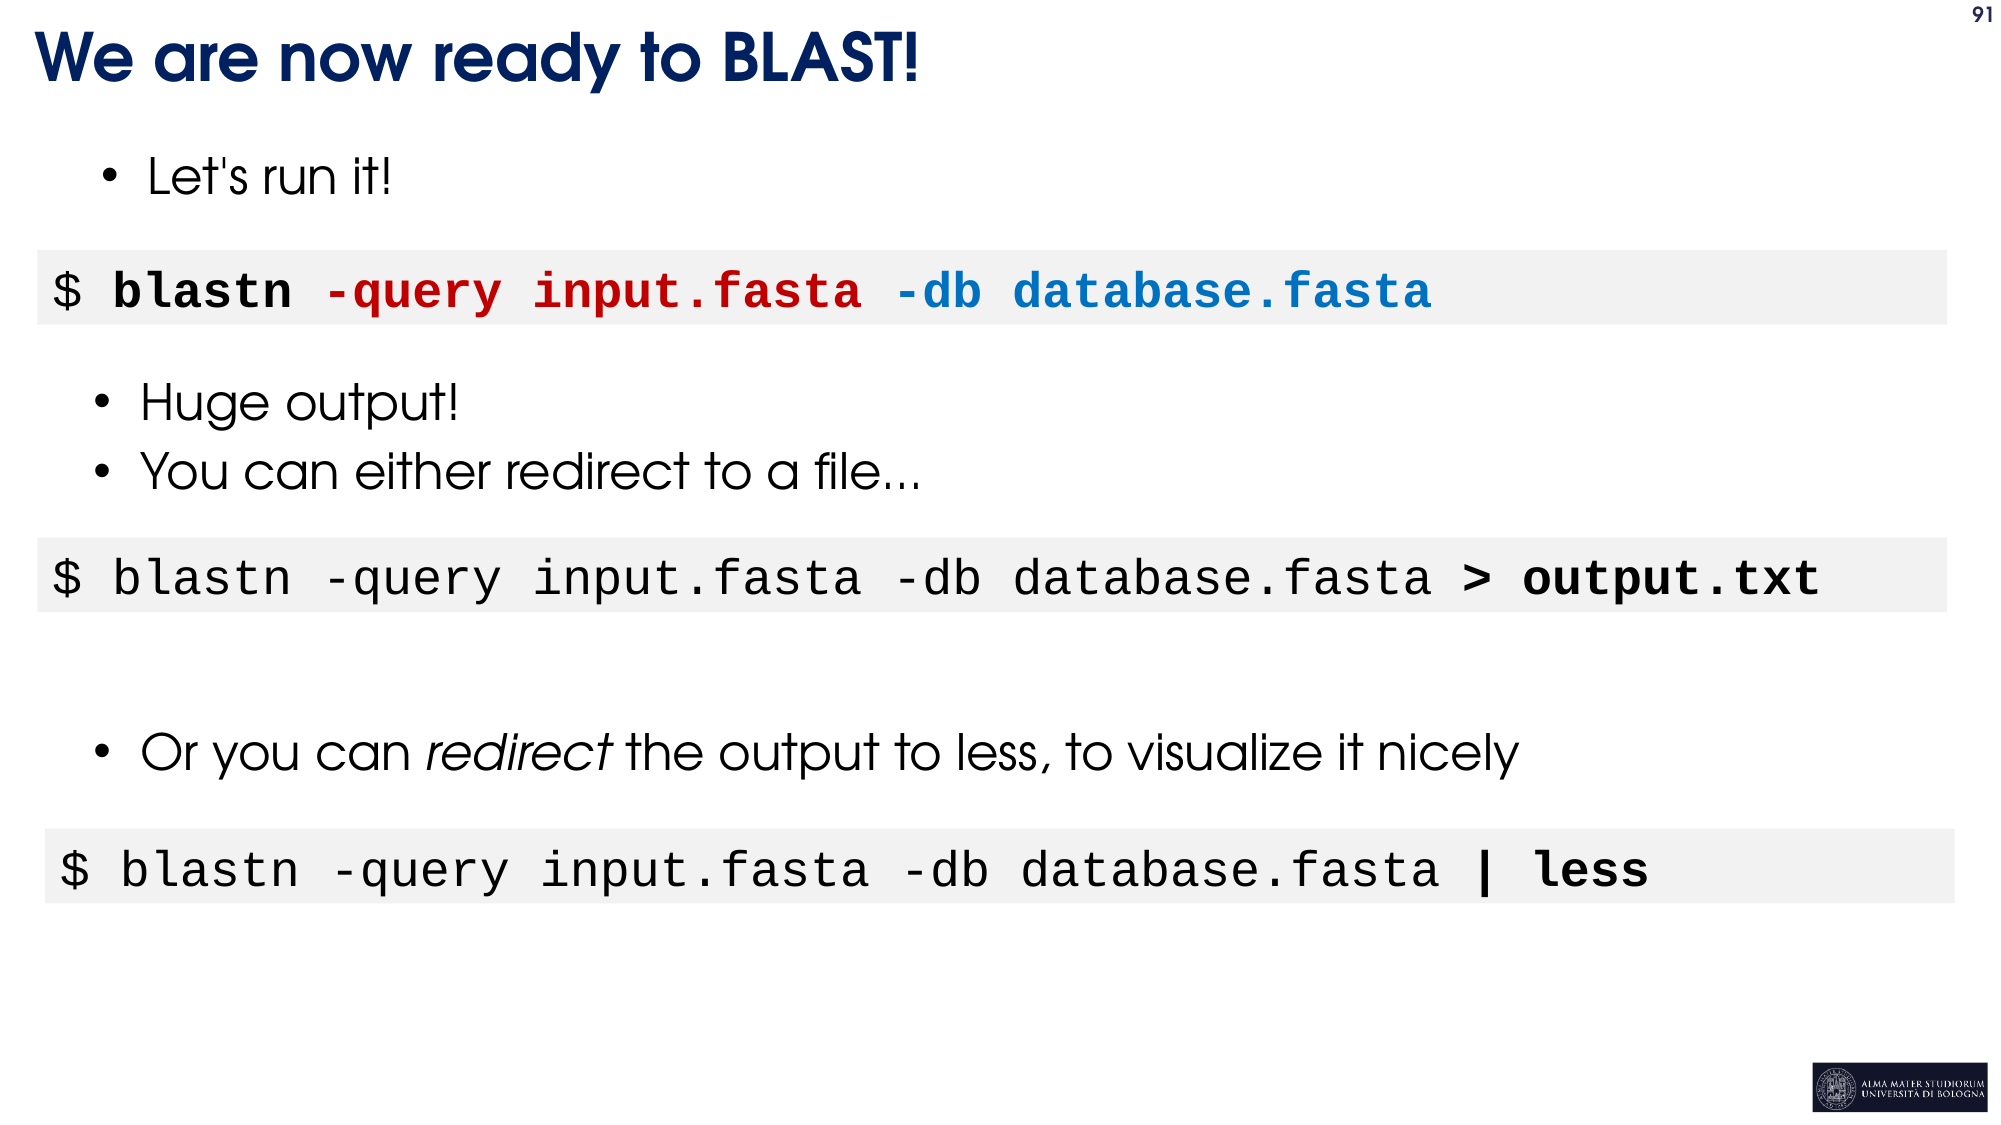

We are now ready to BLAST!
Let's run it!
$ blastn -query input.fasta -db database.fasta
Huge output!
You can either redirect to a file...
$ blastn -query input.fasta -db database.fasta > output.txt
Or you can redirect the output to less, to visualize it nicely
$ blastn -query input.fasta -db database.fasta | less